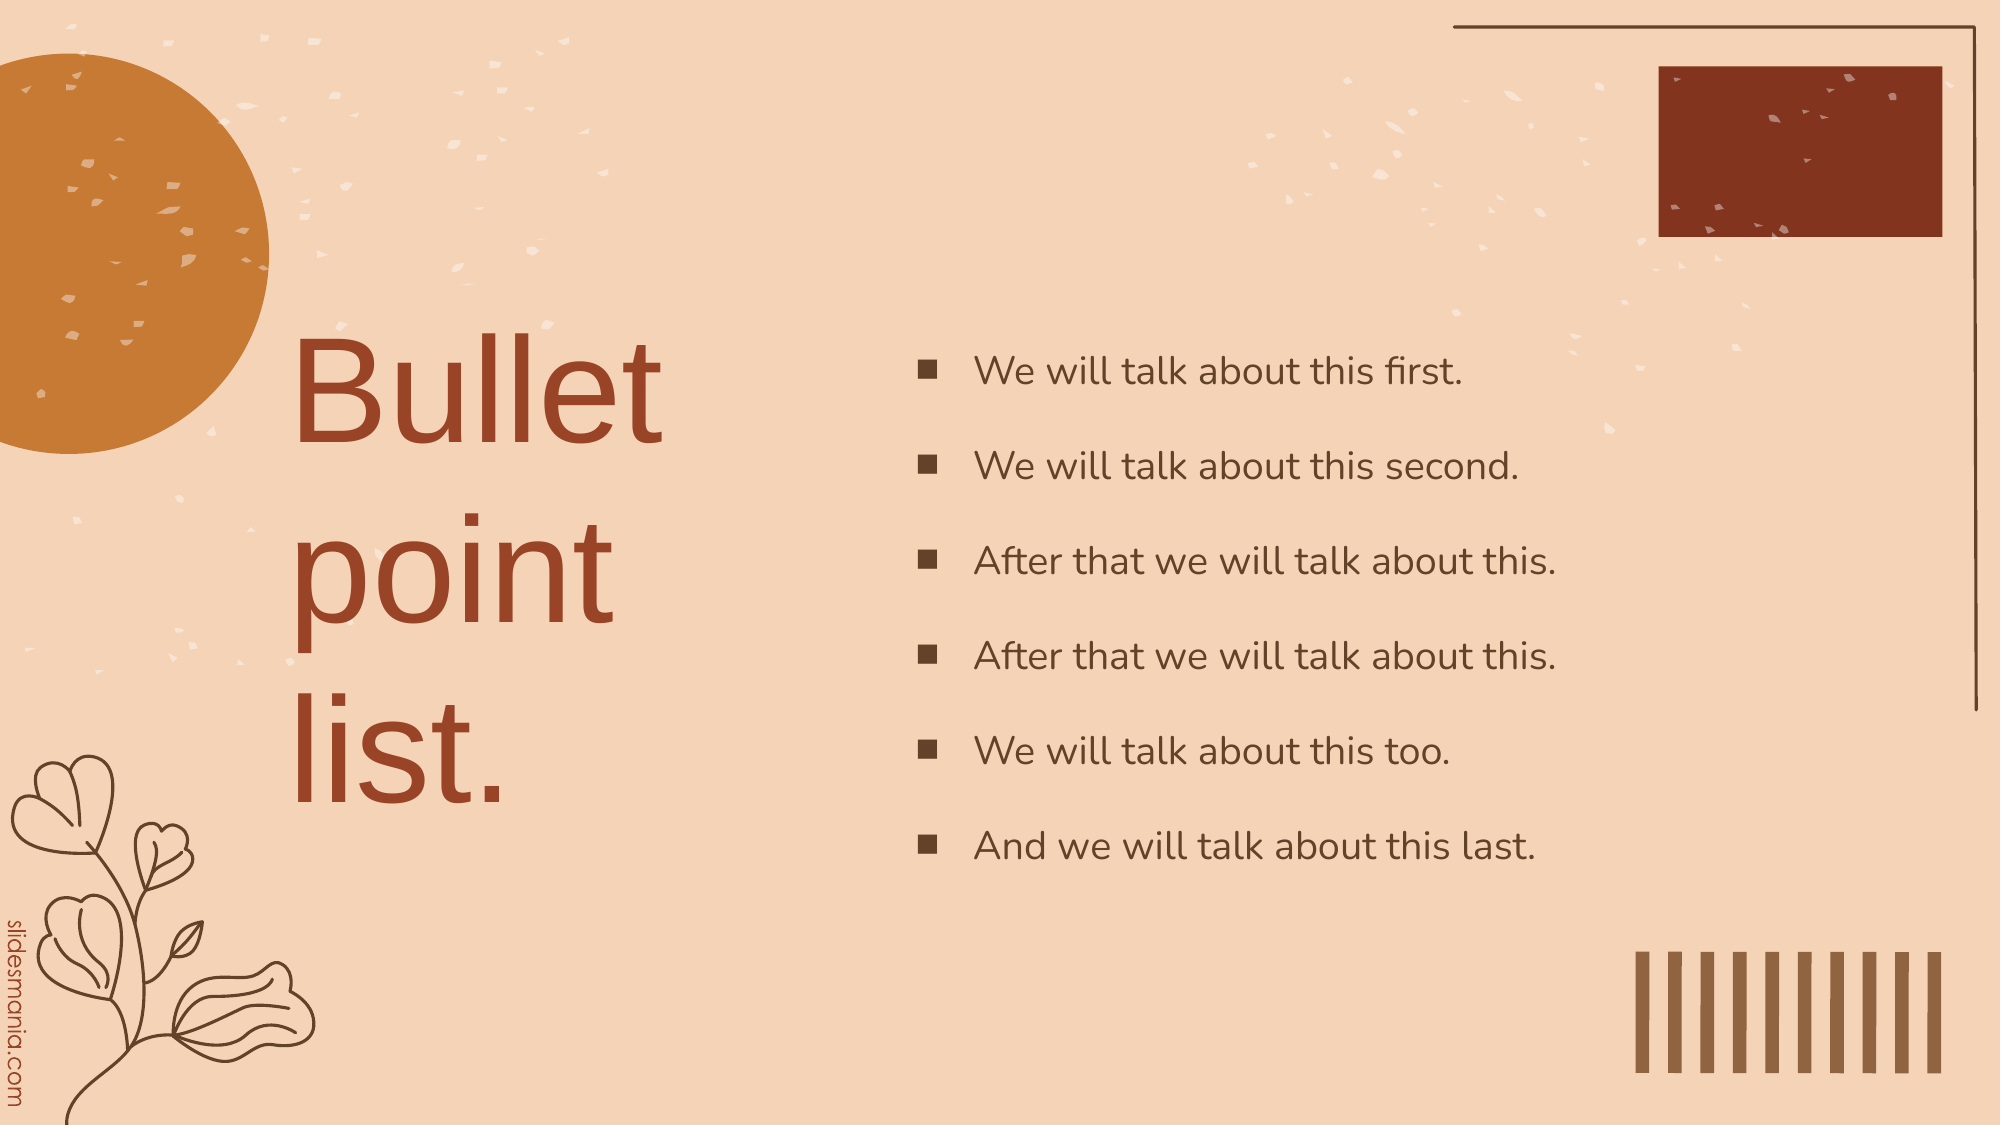

# Bullet point list.
We will talk about this first.
We will talk about this second.
After that we will talk about this.
After that we will talk about this.
We will talk about this too.
And we will talk about this last.